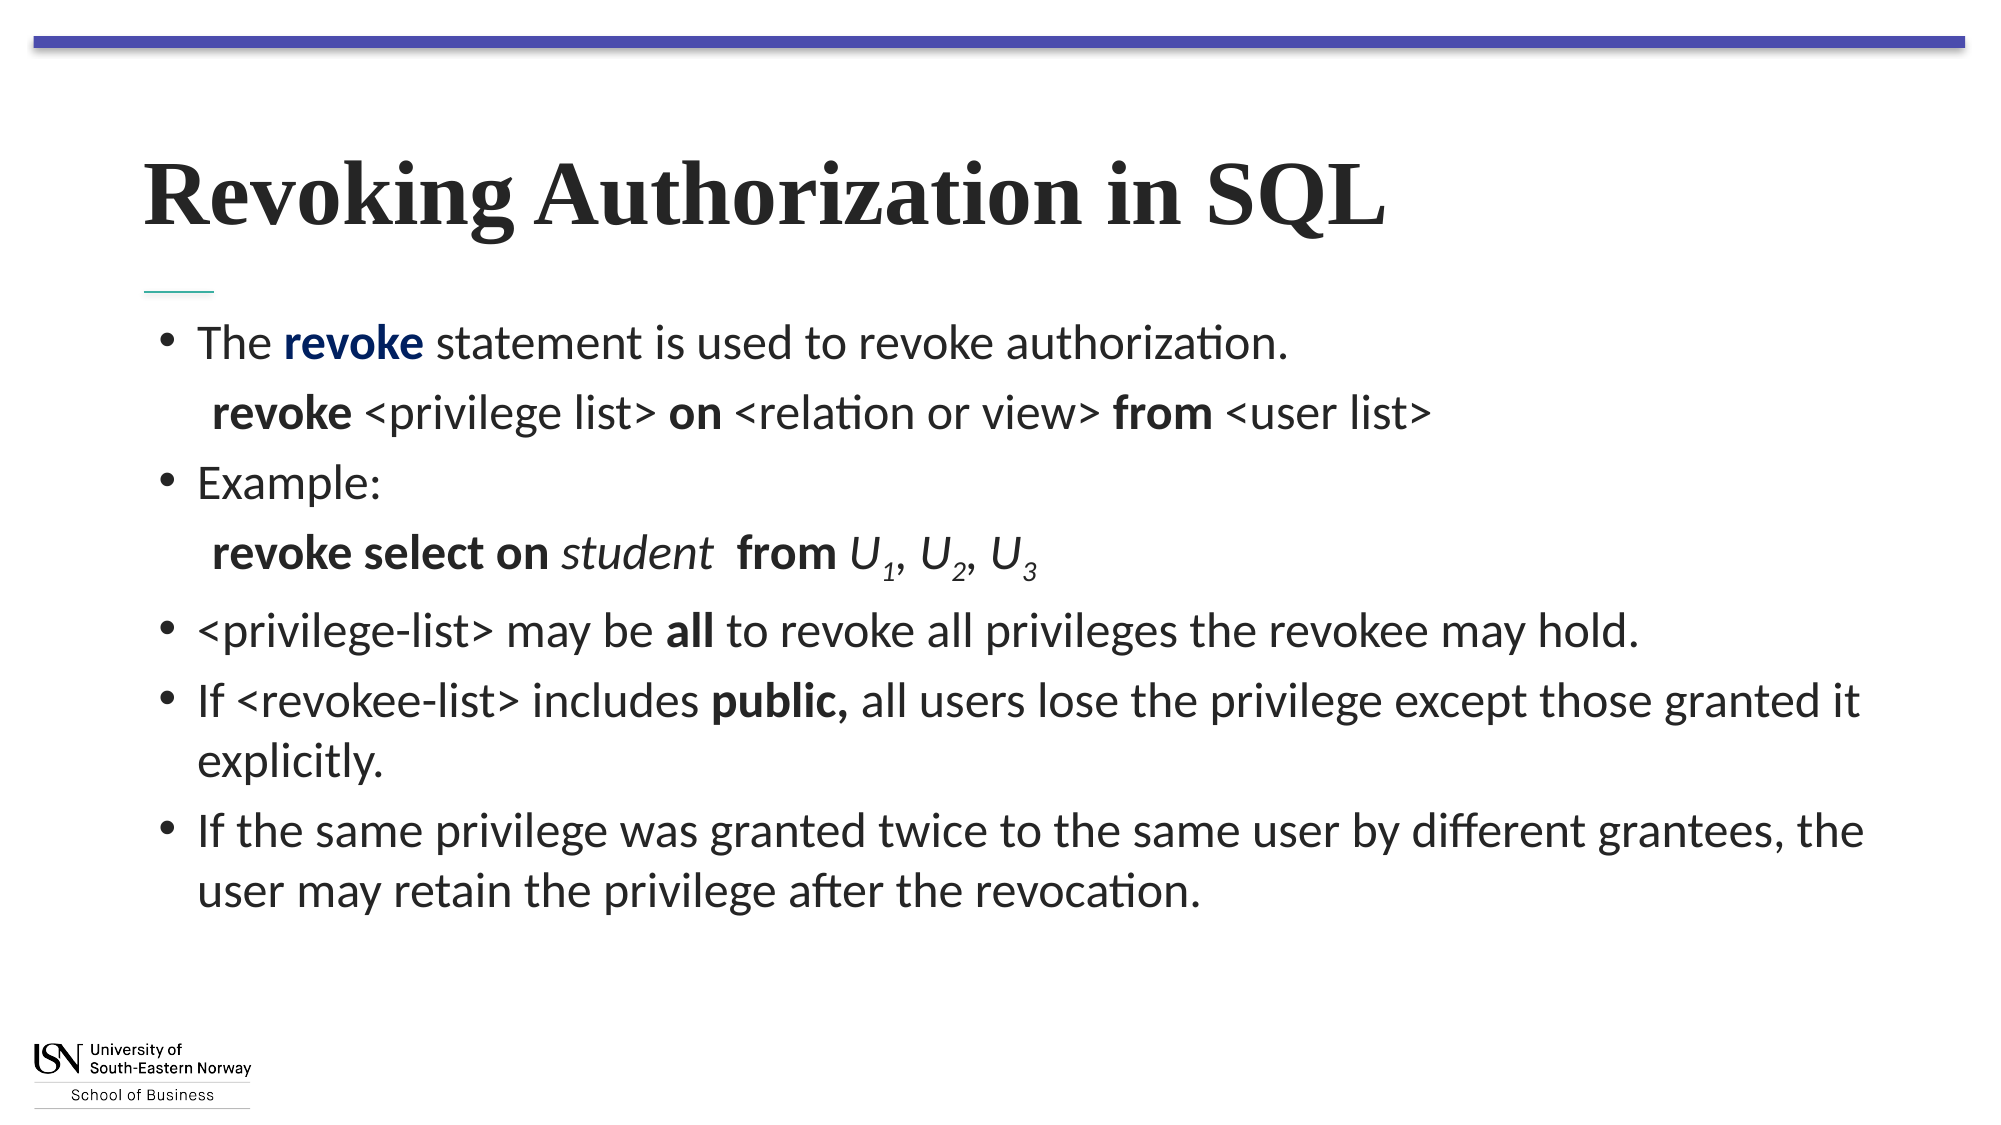

# Revoking Authorization in SQL
The revoke statement is used to revoke authorization.
revoke <privilege list> on <relation or view> from <user list>
Example:
revoke select on student  from U1, U2, U3
<privilege-list> may be all to revoke all privileges the revokee may hold.
If <revokee-list> includes public, all users lose the privilege except those granted it explicitly.
If the same privilege was granted twice to the same user by different grantees, the user may retain the privilege after the revocation.